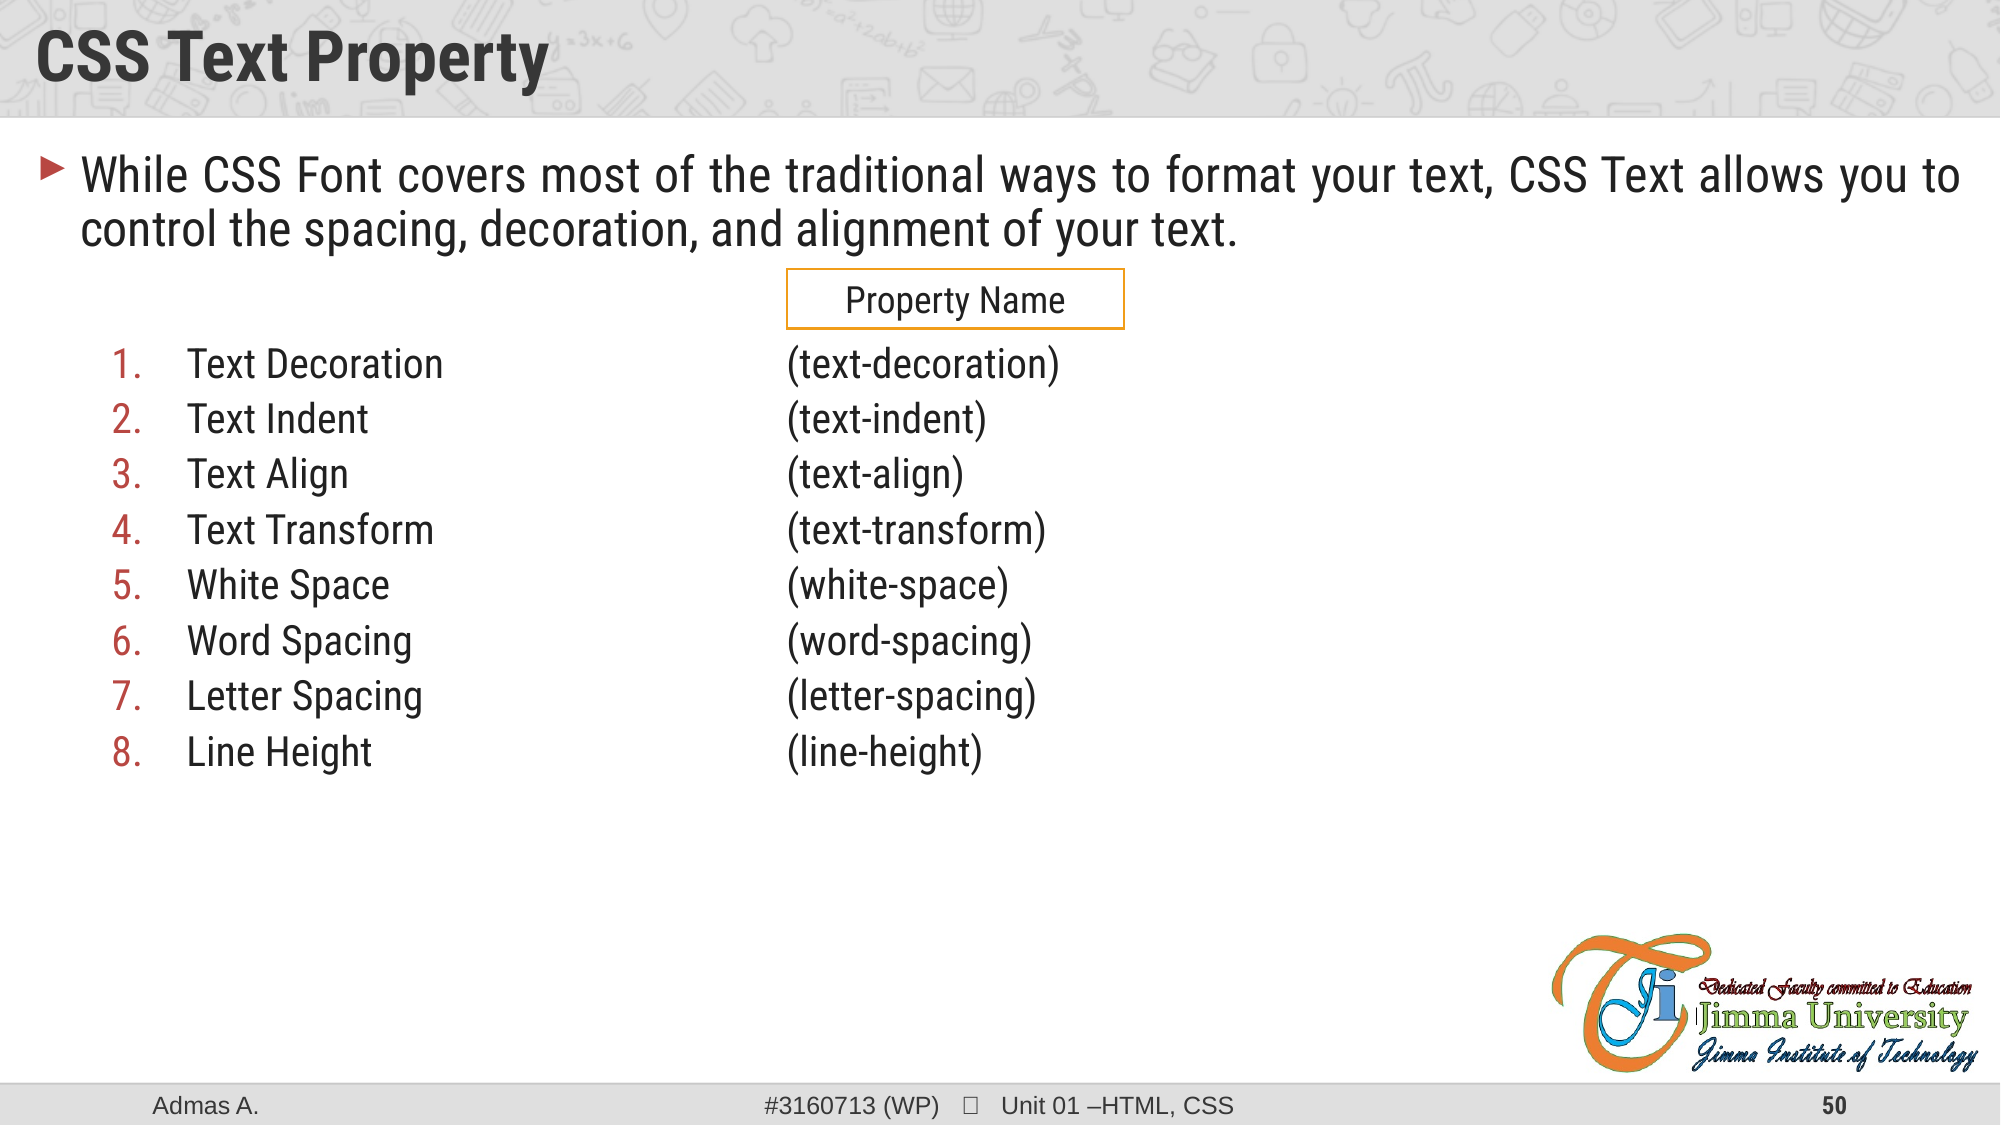

# CSS Text Property
While CSS Font covers most of the traditional ways to format your text, CSS Text allows you to control the spacing, decoration, and alignment of your text.

Text Decoration			(text-decoration)
Text Indent			(text-indent)
Text Align			(text-align)
Text Transform			(text-transform)
White Space			(white-space)
Word Spacing			(word-spacing)
Letter Spacing			(letter-spacing)
Line Height			(line-height)

Property Name